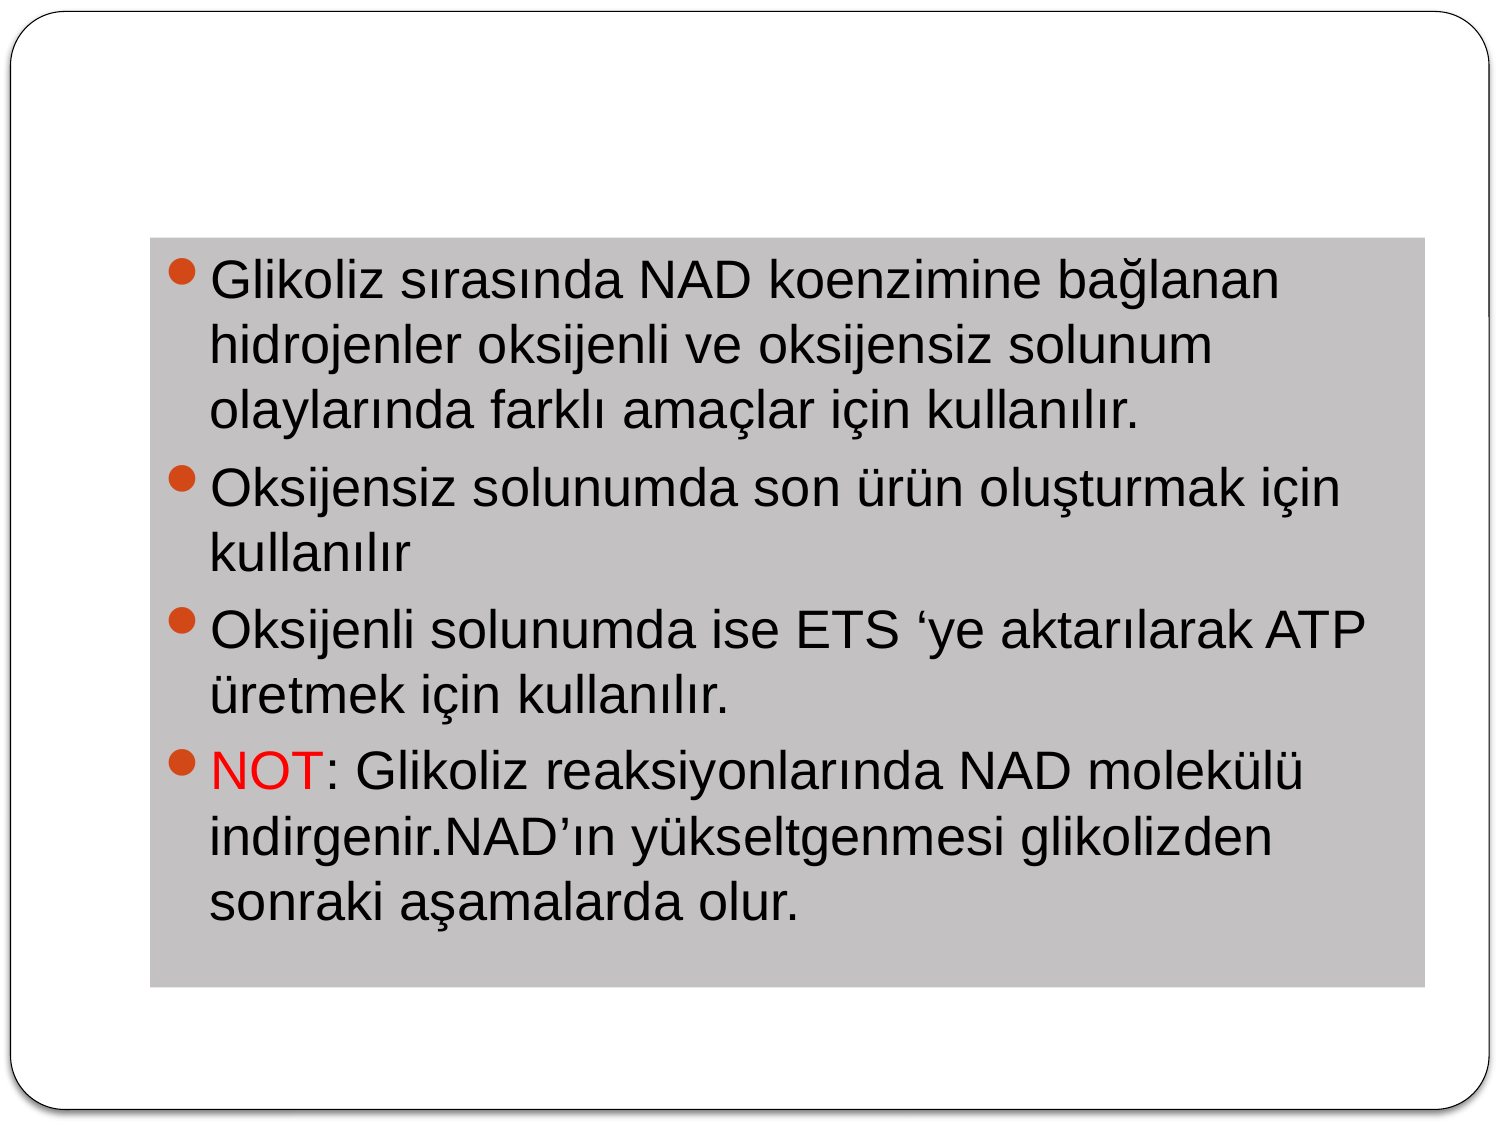

#
Glikoliz sırasında NAD koenzimine bağlanan hidrojenler oksijenli ve oksijensiz solunum olaylarında farklı amaçlar için kullanılır.
Oksijensiz solunumda son ürün oluşturmak için kullanılır
Oksijenli solunumda ise ETS ‘ye aktarılarak ATP üretmek için kullanılır.
NOT: Glikoliz reaksiyonlarında NAD molekülü indirgenir.NAD’ın yükseltgenmesi glikolizden sonraki aşamalarda olur.